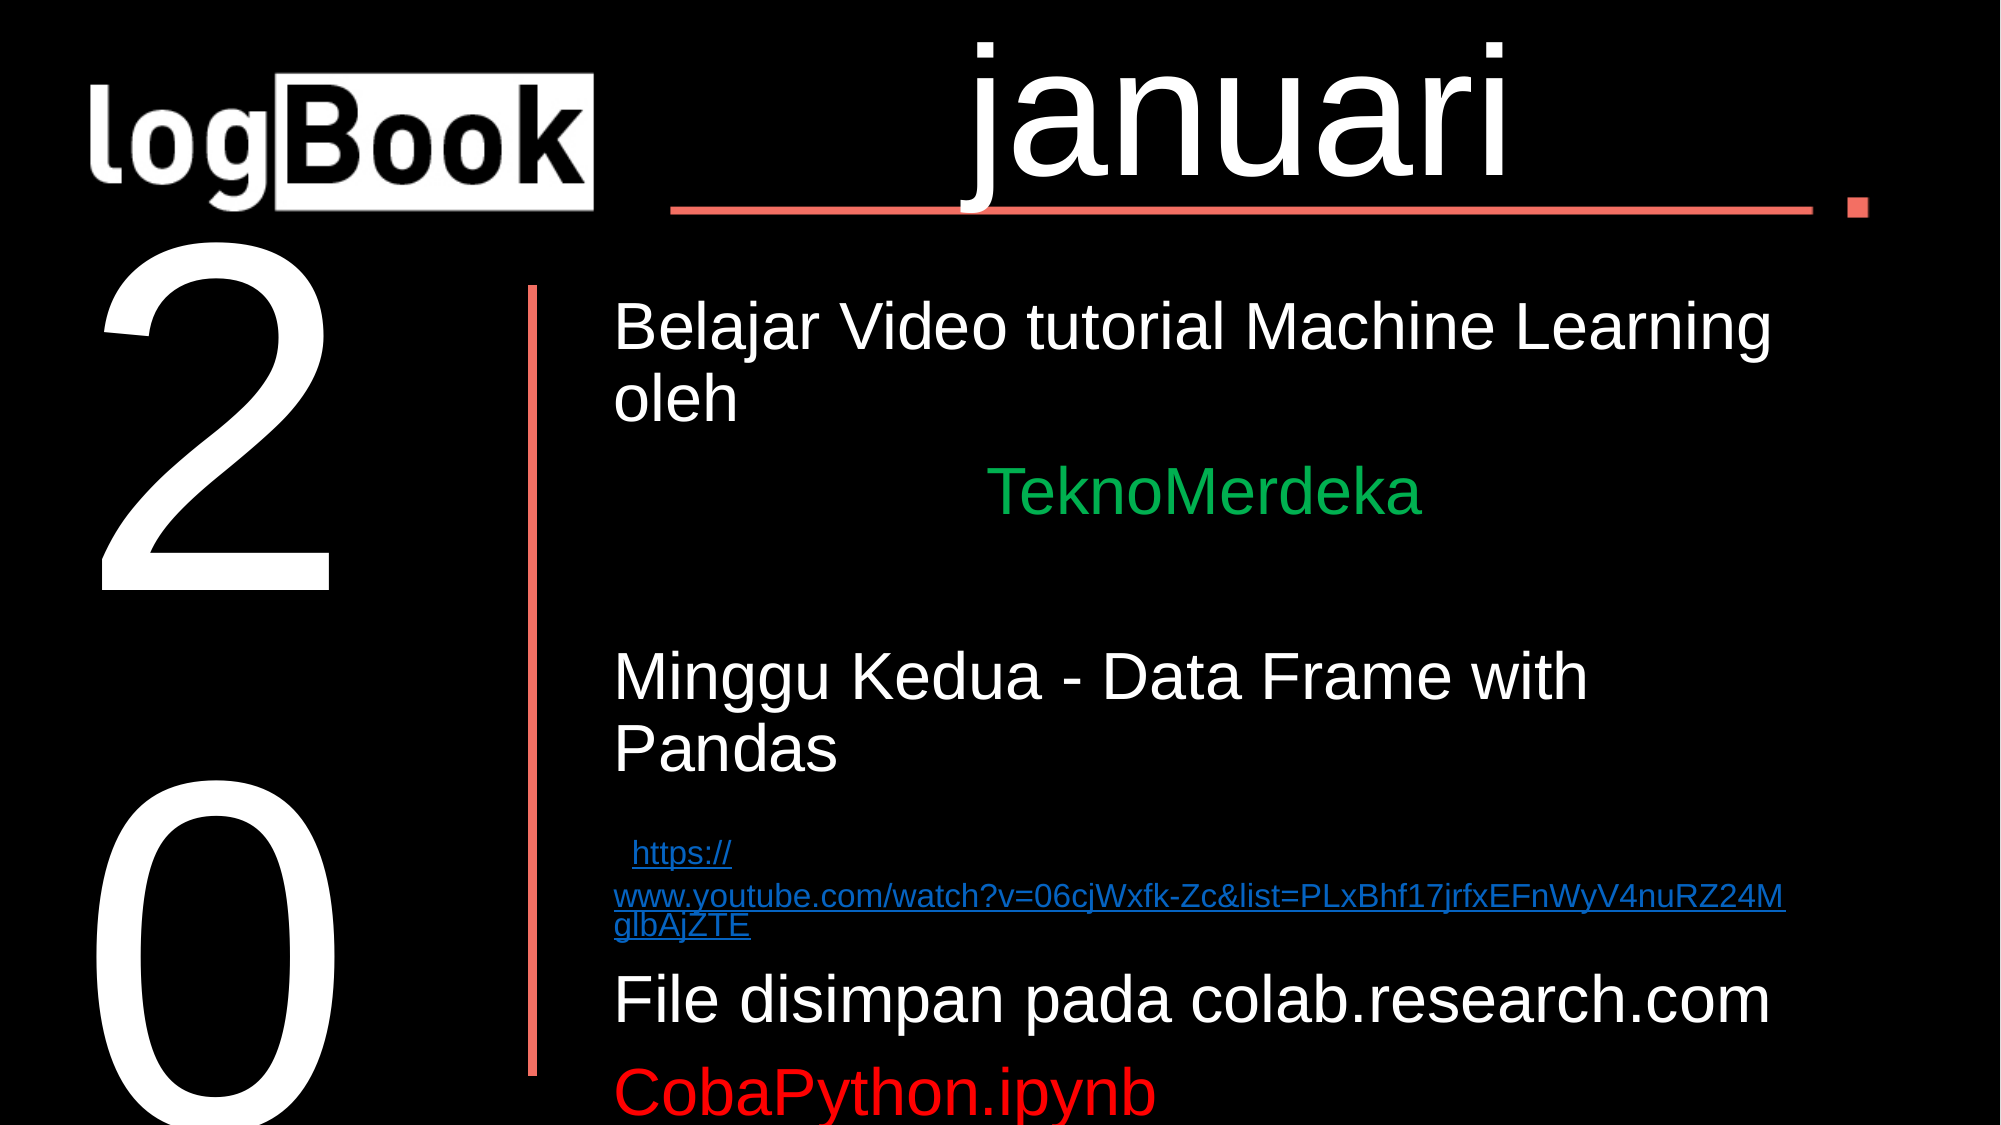

januari

20
Belajar Video tutorial Machine Learning oleh
TeknoMerdeka

Minggu Kedua - Data Frame with Pandas
 https://www.youtube.com/watch?v=06cjWxfk-Zc&list=PLxBhf17jrfxEFnWyV4nuRZ24MglbAjZTE
File disimpan pada colab.research.com
CobaPython.ipynb